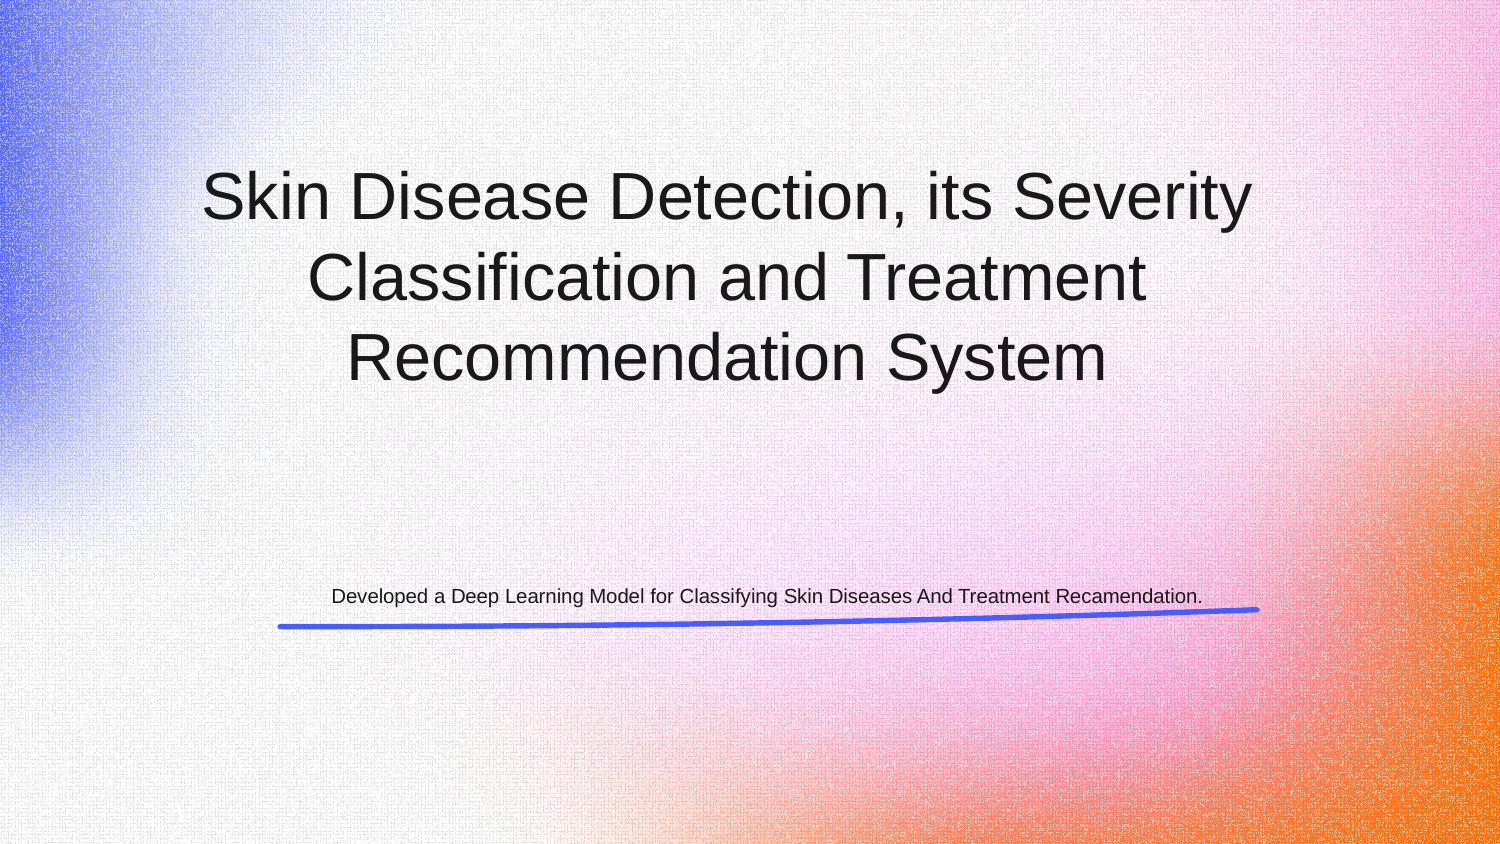

# Skin Disease Detection, its Severity Classification and Treatment Recommendation System
Developed a Deep Learning Model for Classifying Skin Diseases And Treatment Recamendation.